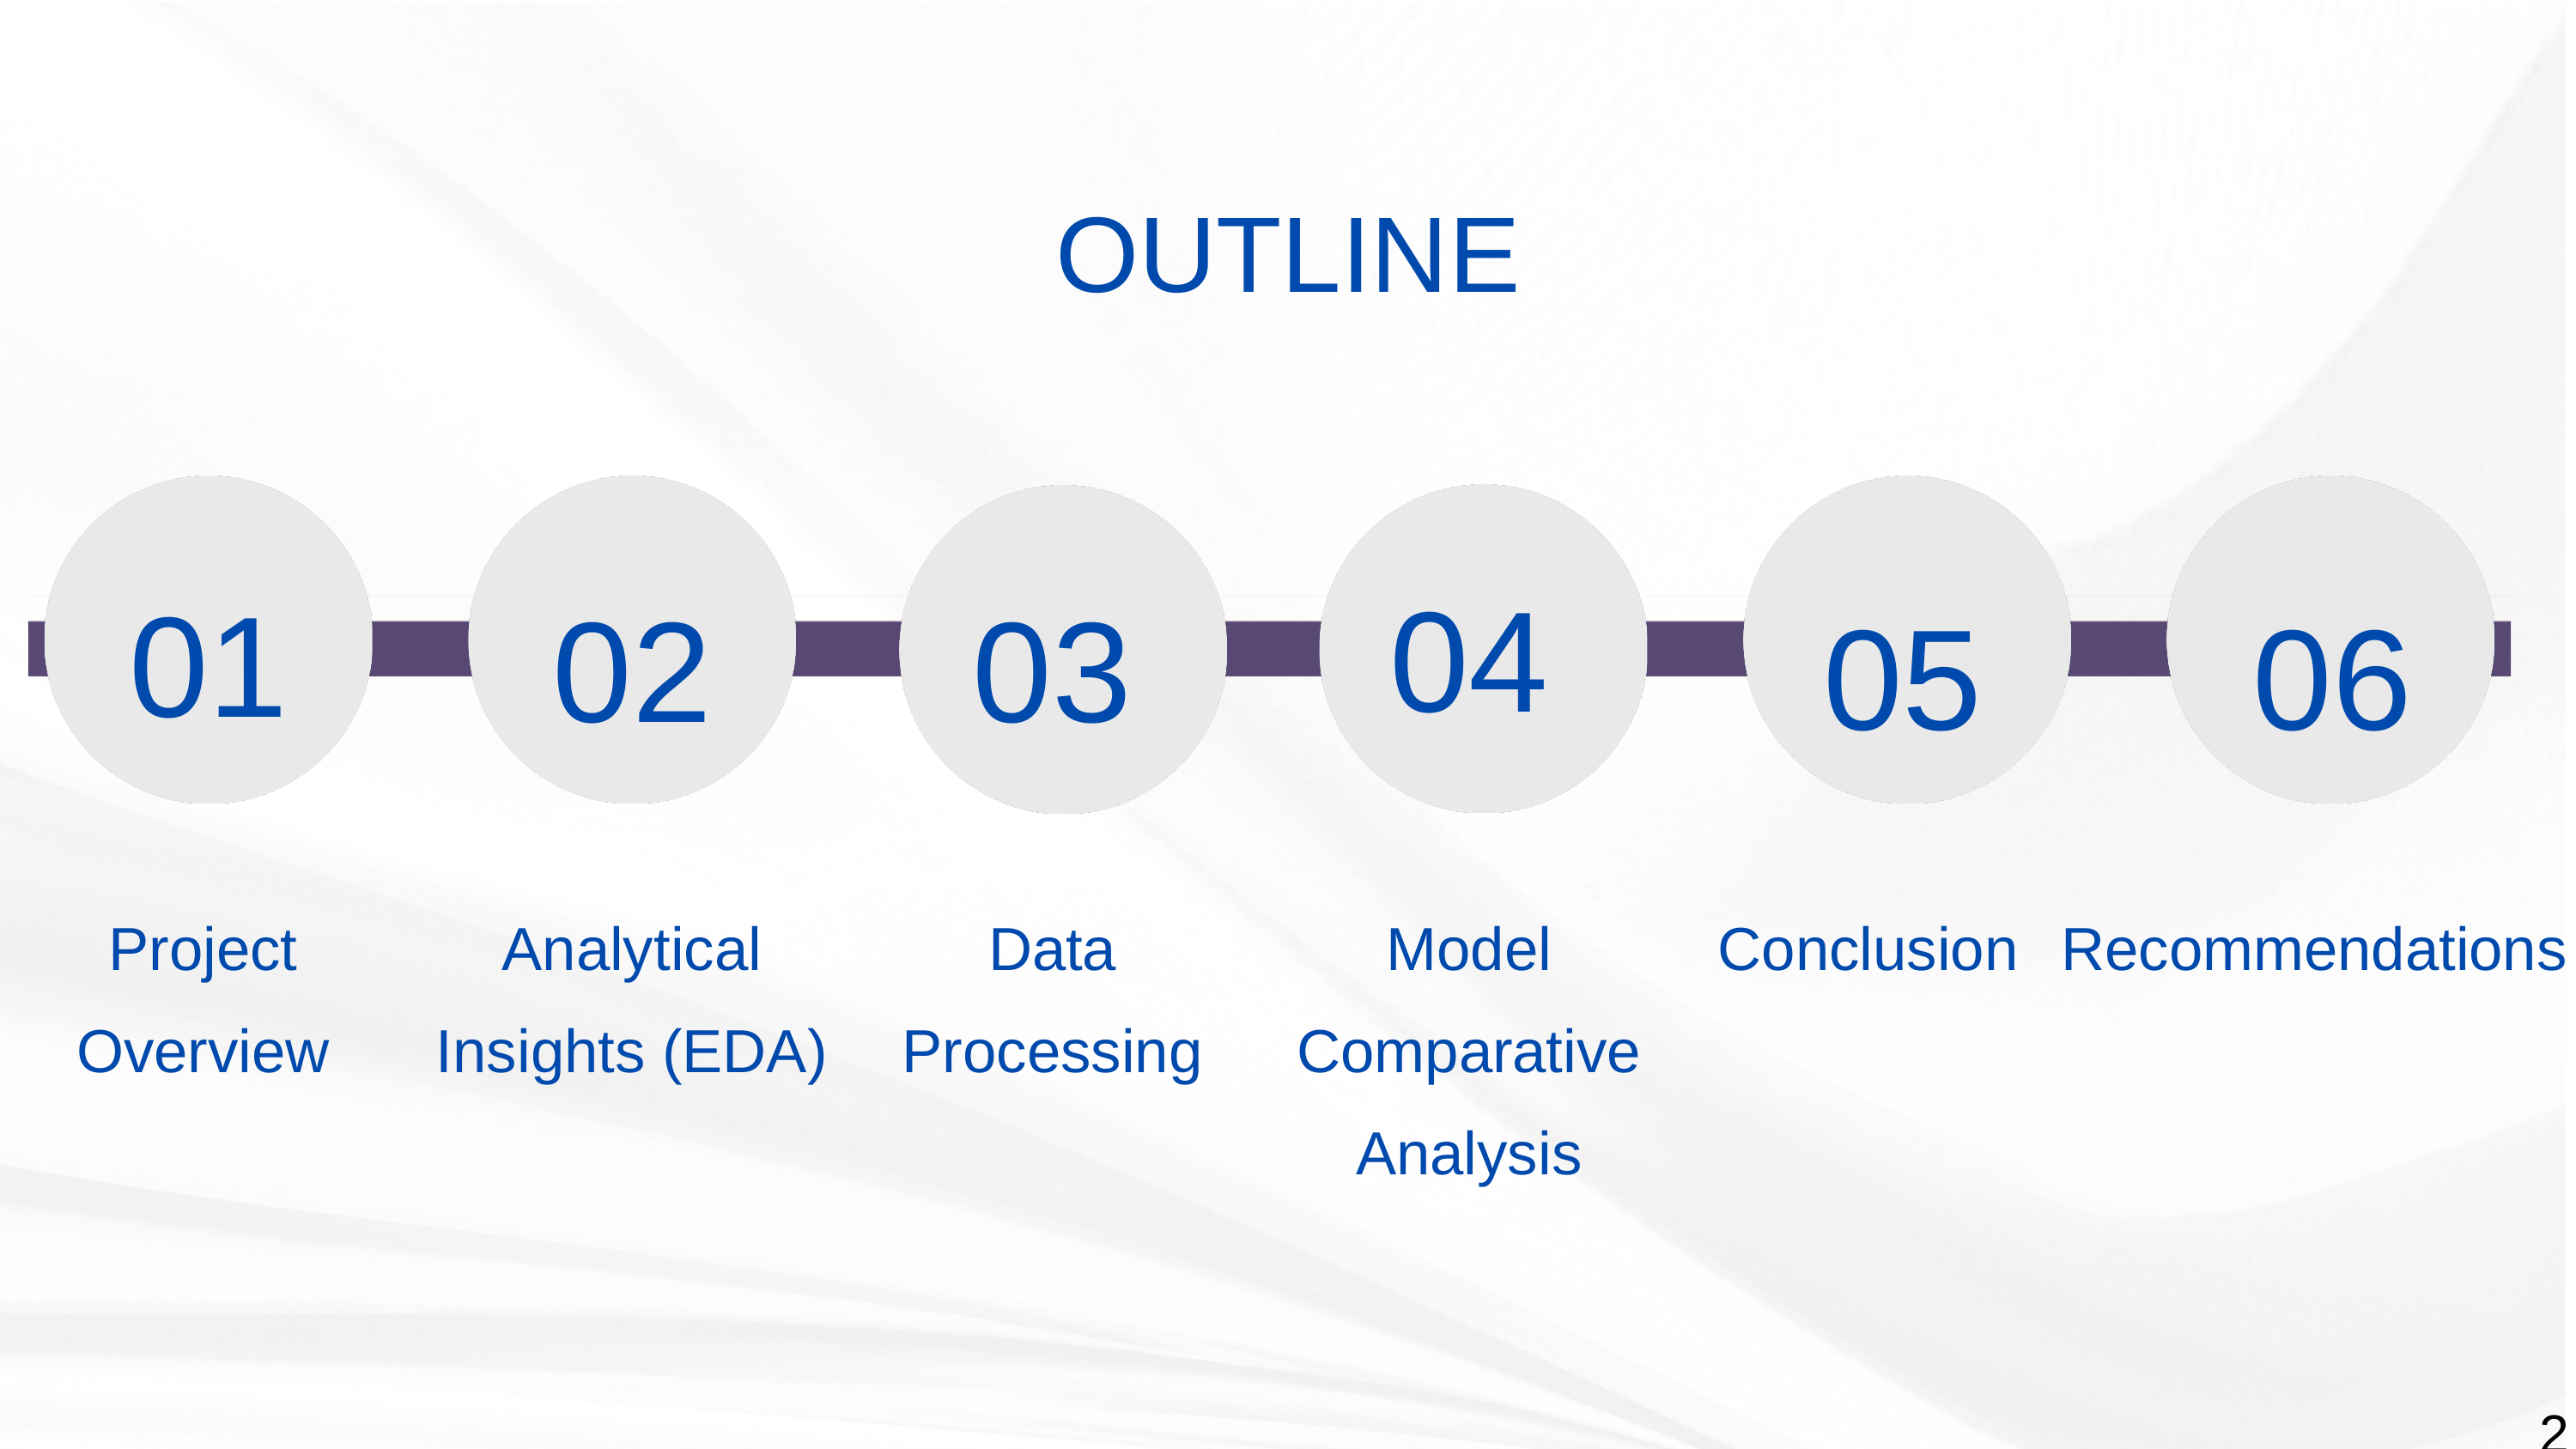

OUTLINE

04
01
03
02
05
06

Analytical Insights (EDA)
Data
Processing
Recommendations
Project Overview
Model
Comparative
Analysis
Conclusion
2